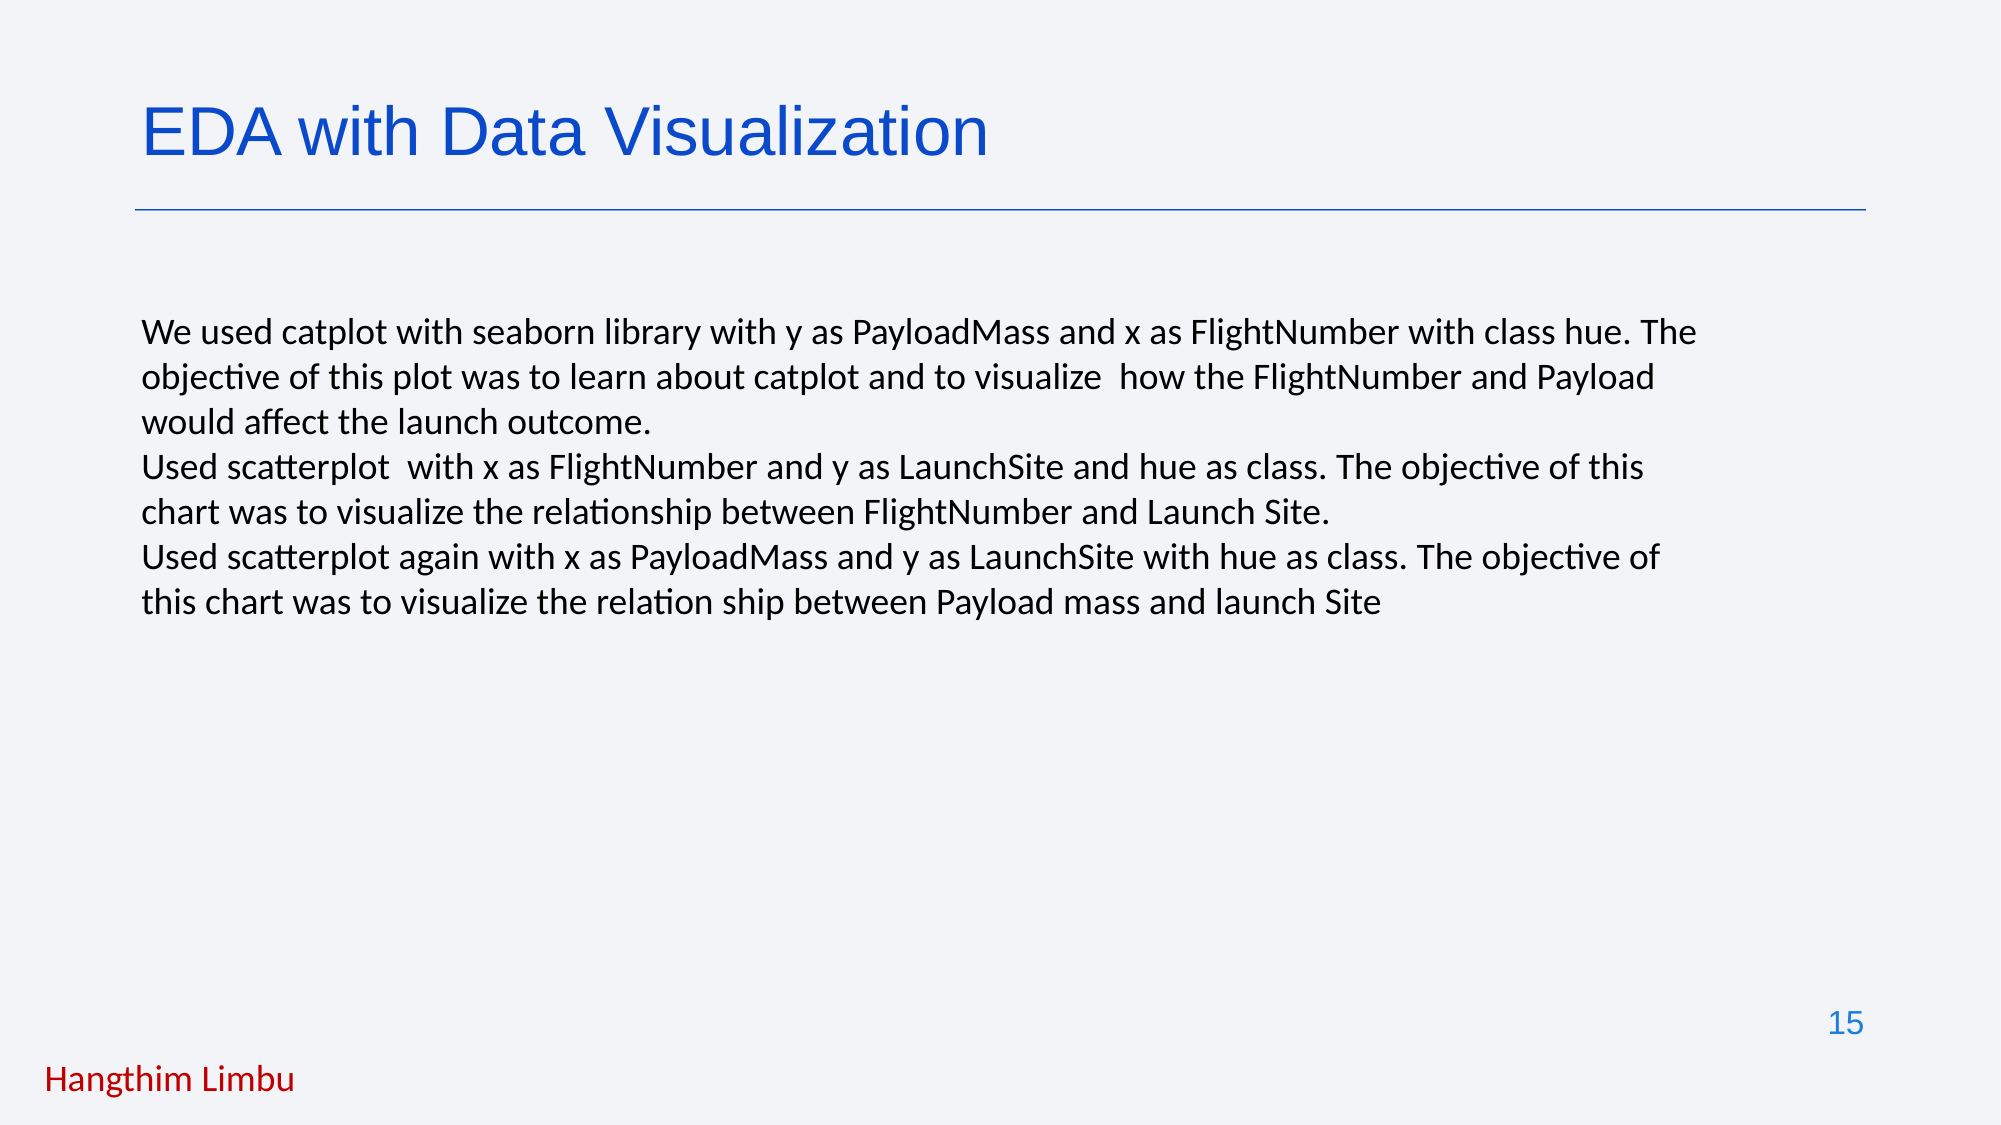

EDA with Data Visualization
We used catplot with seaborn library with y as PayloadMass and x as FlightNumber with class hue. The objective of this plot was to learn about catplot and to visualize  how the FlightNumber and Payload would affect the launch outcome.
Used scatterplot  with x as FlightNumber and y as LaunchSite and hue as class. The objective of this chart was to visualize the relationship between FlightNumber and Launch Site.
Used scatterplot again with x as PayloadMass and y as LaunchSite with hue as class. The objective of this chart was to visualize the relation ship between Payload mass and launch Site
15